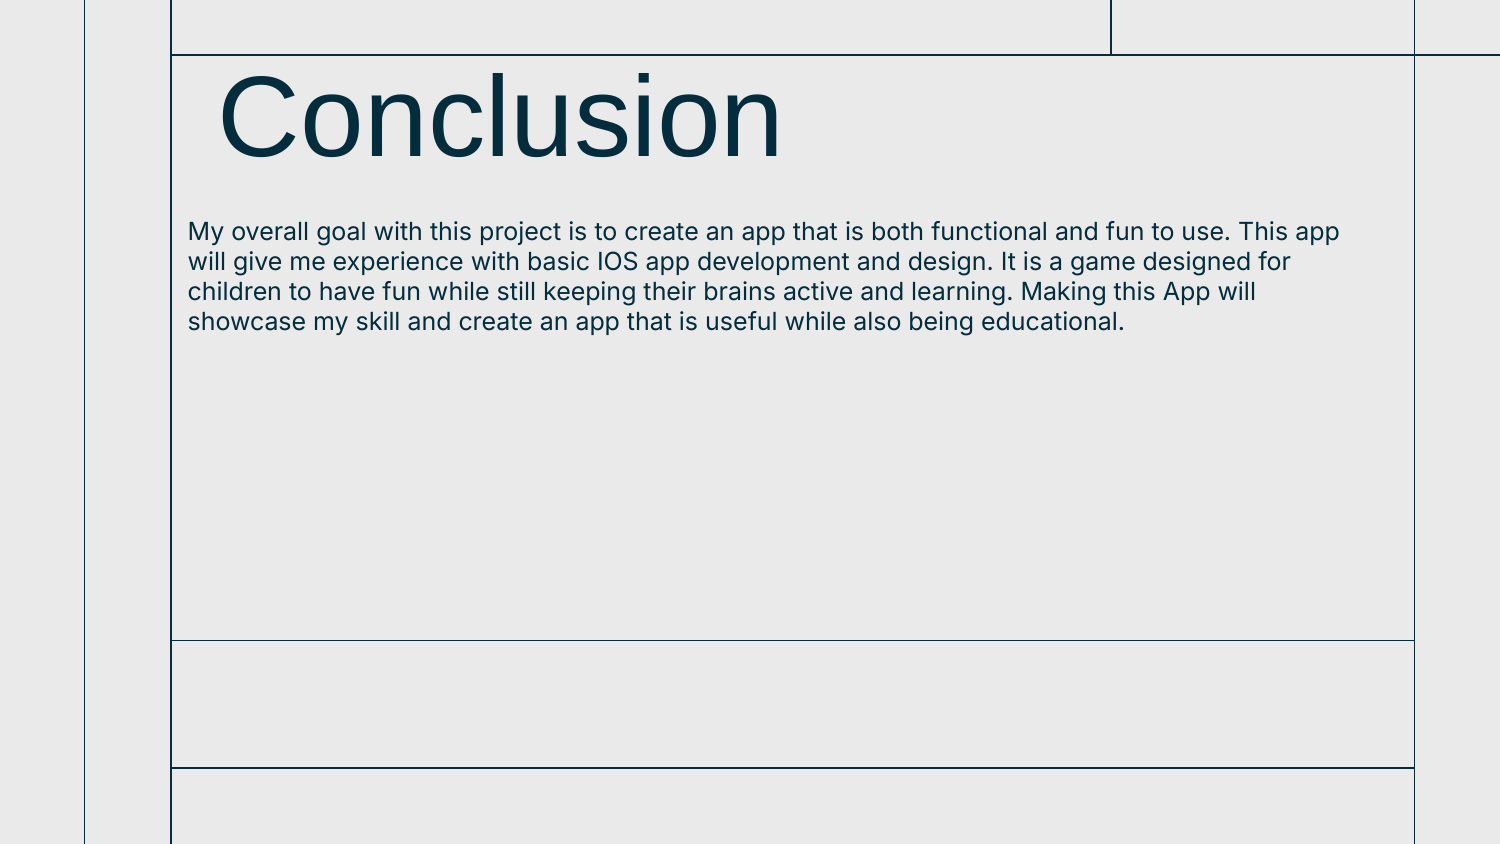

# Conclusion
My overall goal with this project is to create an app that is both functional and fun to use. This app will give me experience with basic IOS app development and design. It is a game designed for children to have fun while still keeping their brains active and learning. Making this App will showcase my skill and create an app that is useful while also being educational.